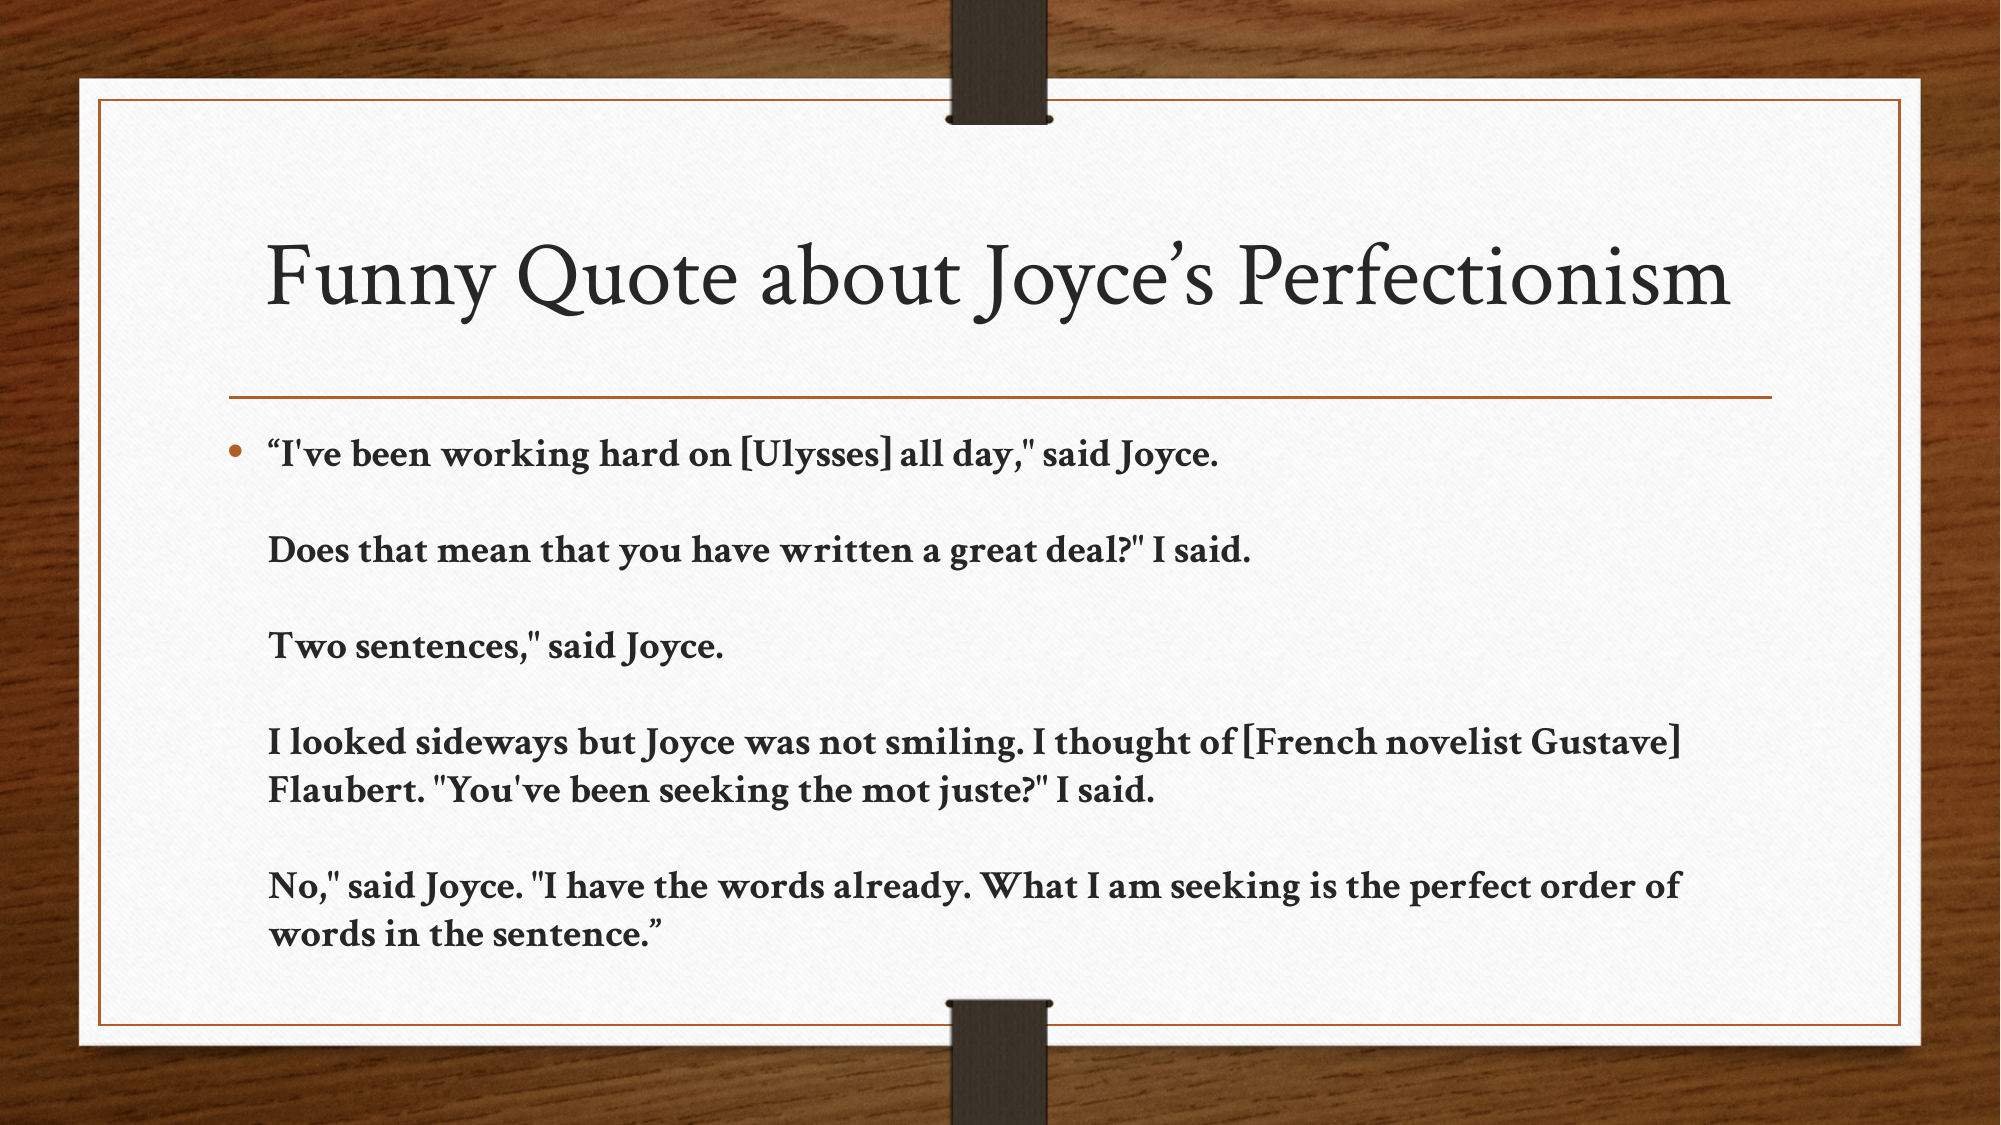

# Funny Quote about Joyce’s Perfectionism
“I've been working hard on [Ulysses] all day," said Joyce.
Does that mean that you have written a great deal?" I said.
Two sentences," said Joyce.
I looked sideways but Joyce was not smiling. I thought of [French novelist Gustave] Flaubert. "You've been seeking the mot juste?" I said.
No," said Joyce. "I have the words already. What I am seeking is the perfect order of words in the sentence.”